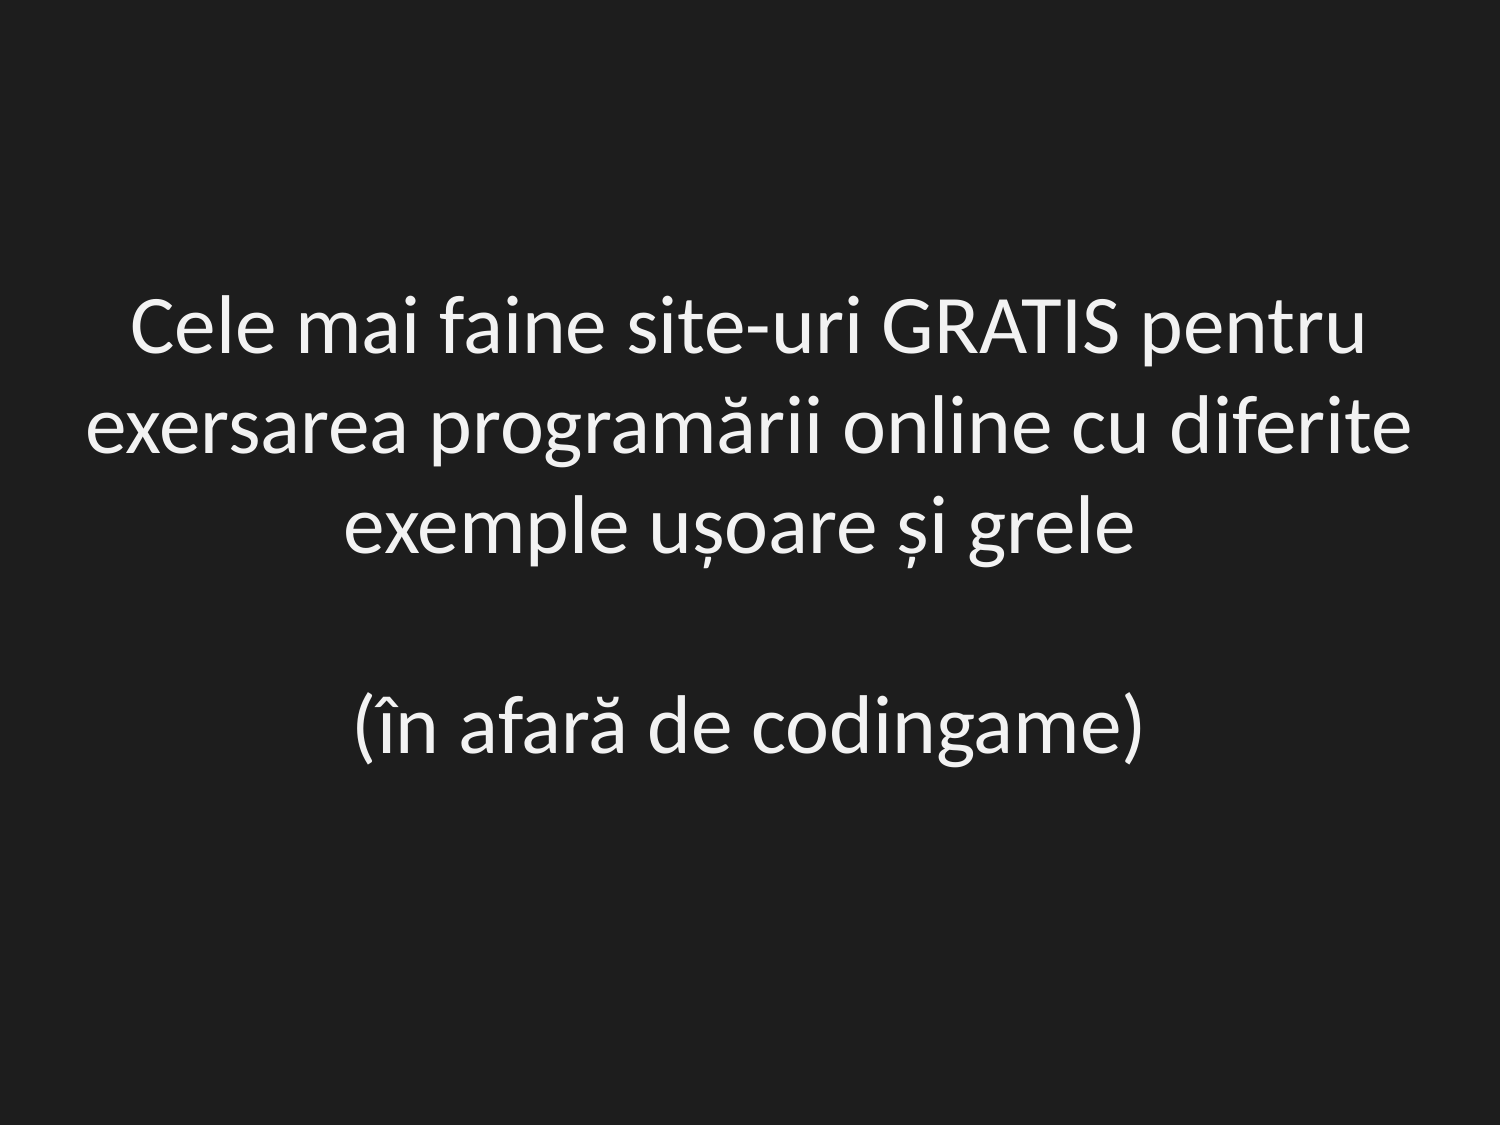

Cele mai faine site-uri GRATIS pentru exersarea programării online cu diferite exemple ușoare și grele

(în afară de codingame)